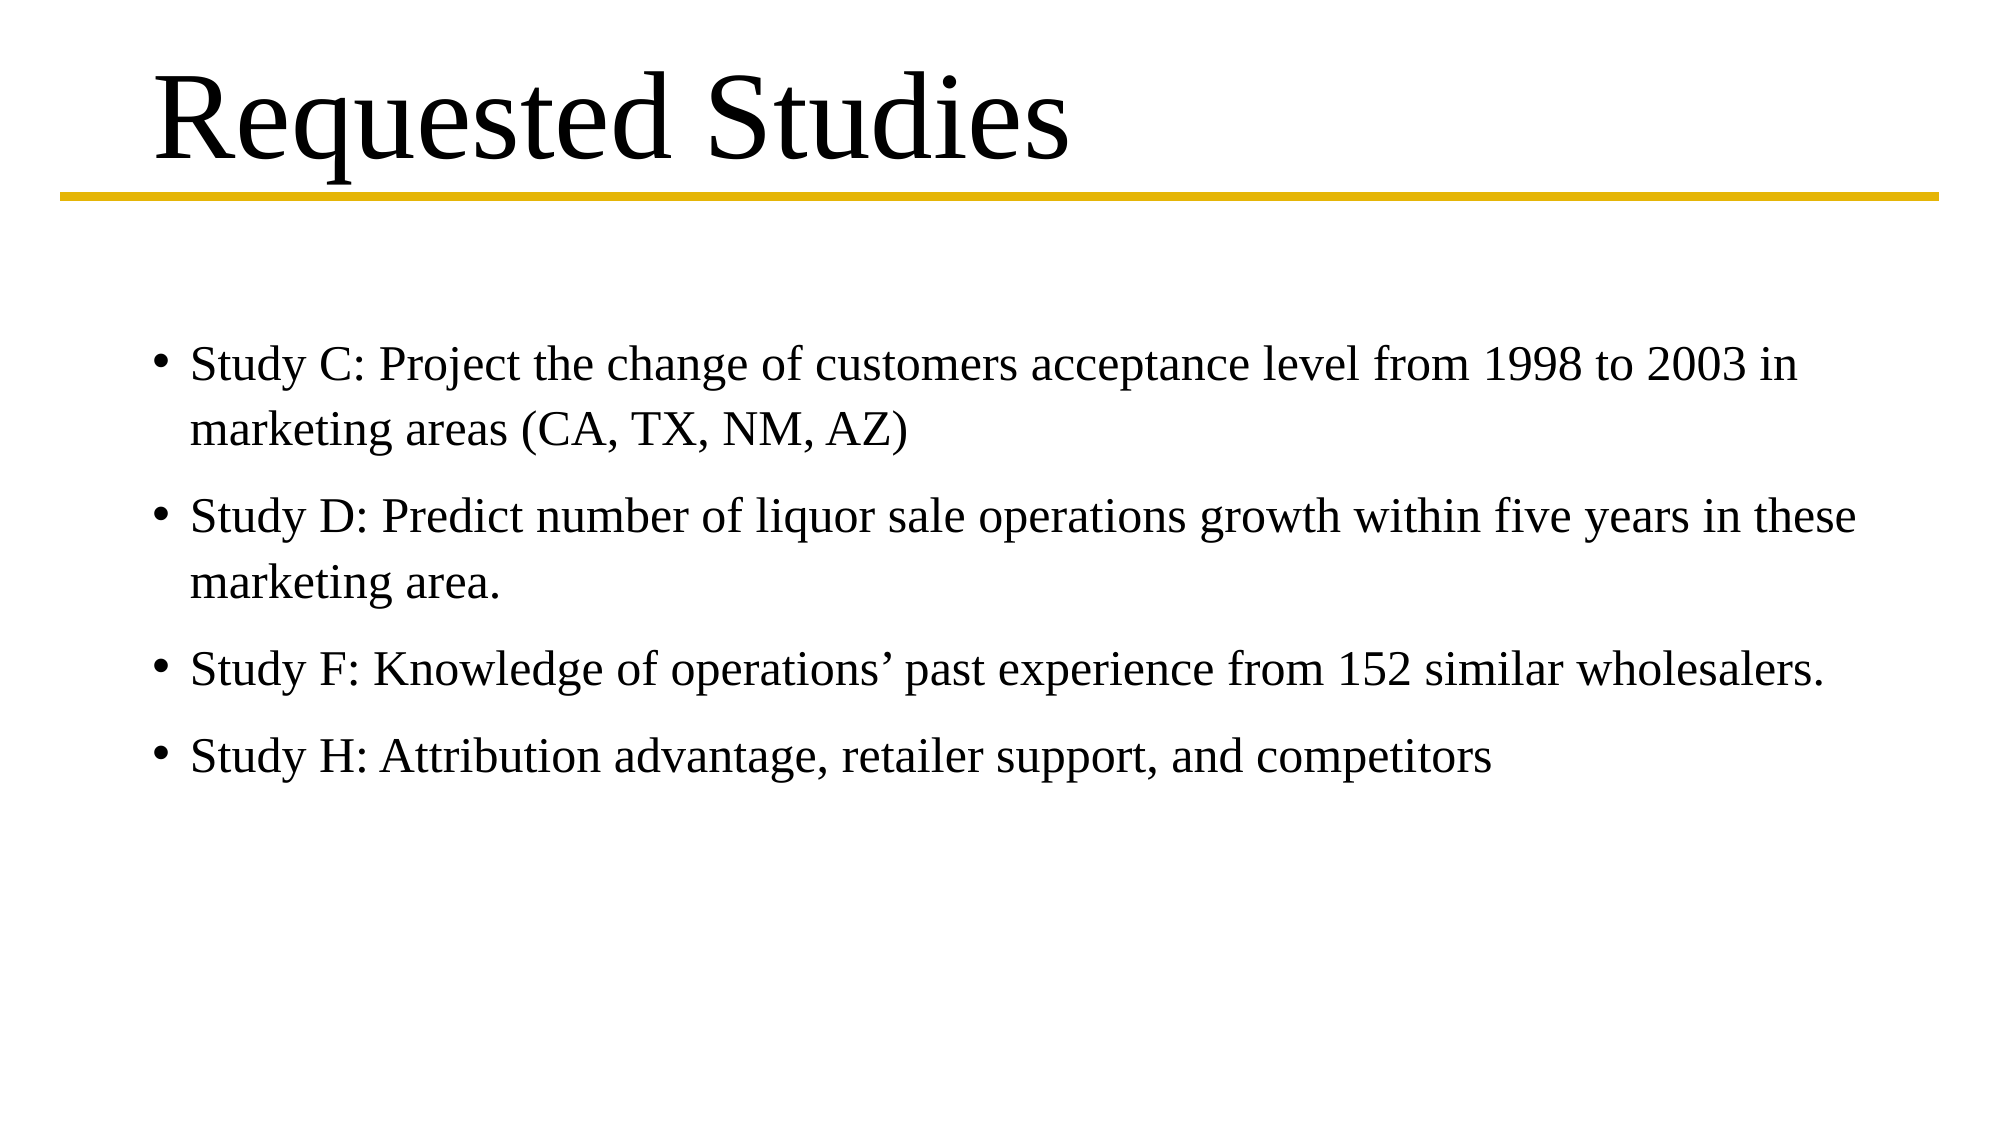

# Requested Studies

Study C: Project the change of customers acceptance level from 1998 to 2003 in marketing areas (CA, TX, NM, AZ)
Study D: Predict number of liquor sale operations growth within five years in these marketing area.
Study F: Knowledge of operations’ past experience from 152 similar wholesalers.
Study H: Attribution advantage, retailer support, and competitors